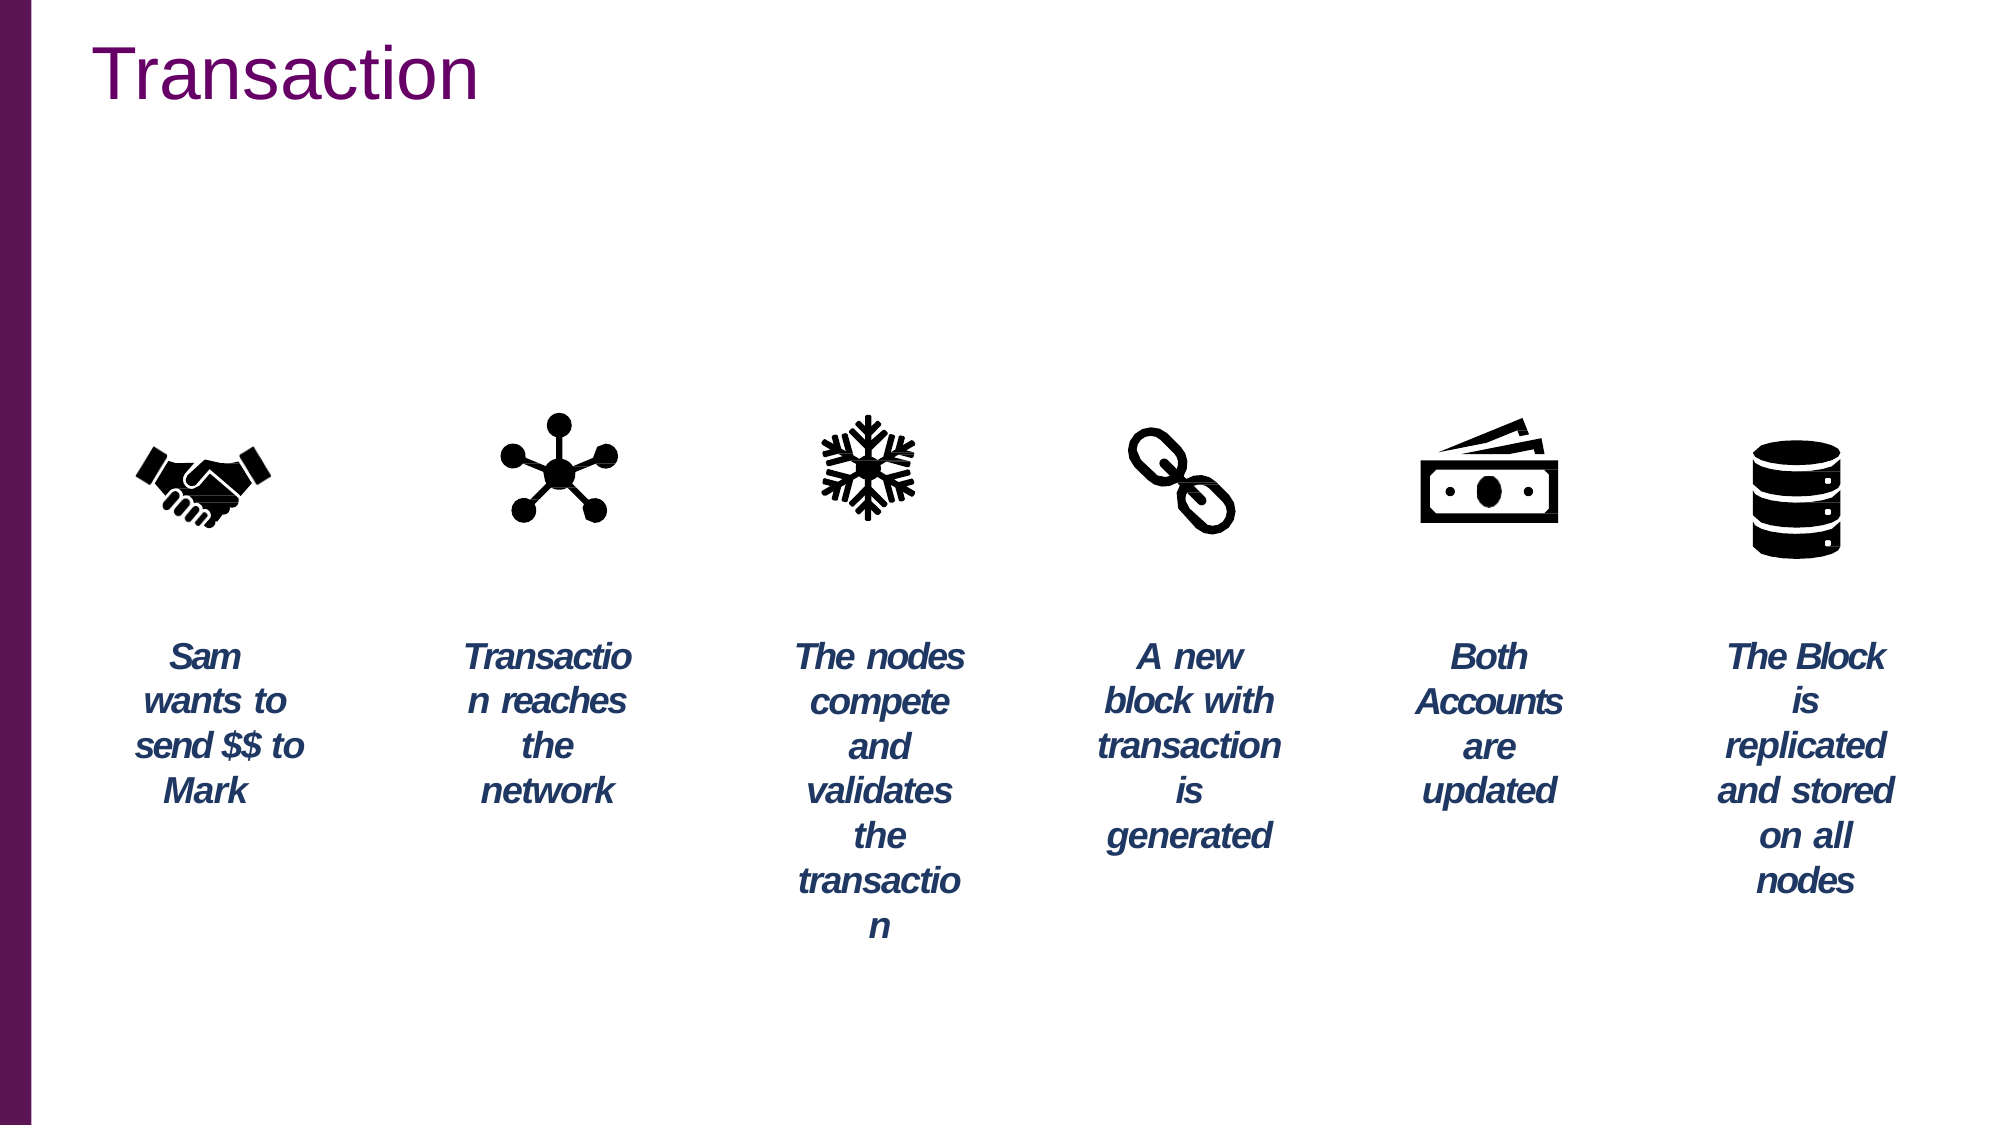

# Transaction

| Sam | Transactio | The nodes | A new | Both | The Block |
| --- | --- | --- | --- | --- | --- |
| wants to | n reaches | compete | block with | Accounts | is |
| send $$ to | the | and | transaction | are | replicated |
| Mark | network | validates | is | updated | and stored |
|  |  | the | generated |  | on all |
|  |  | transactio |  |  | nodes |
|  |  | n |  |  |  |